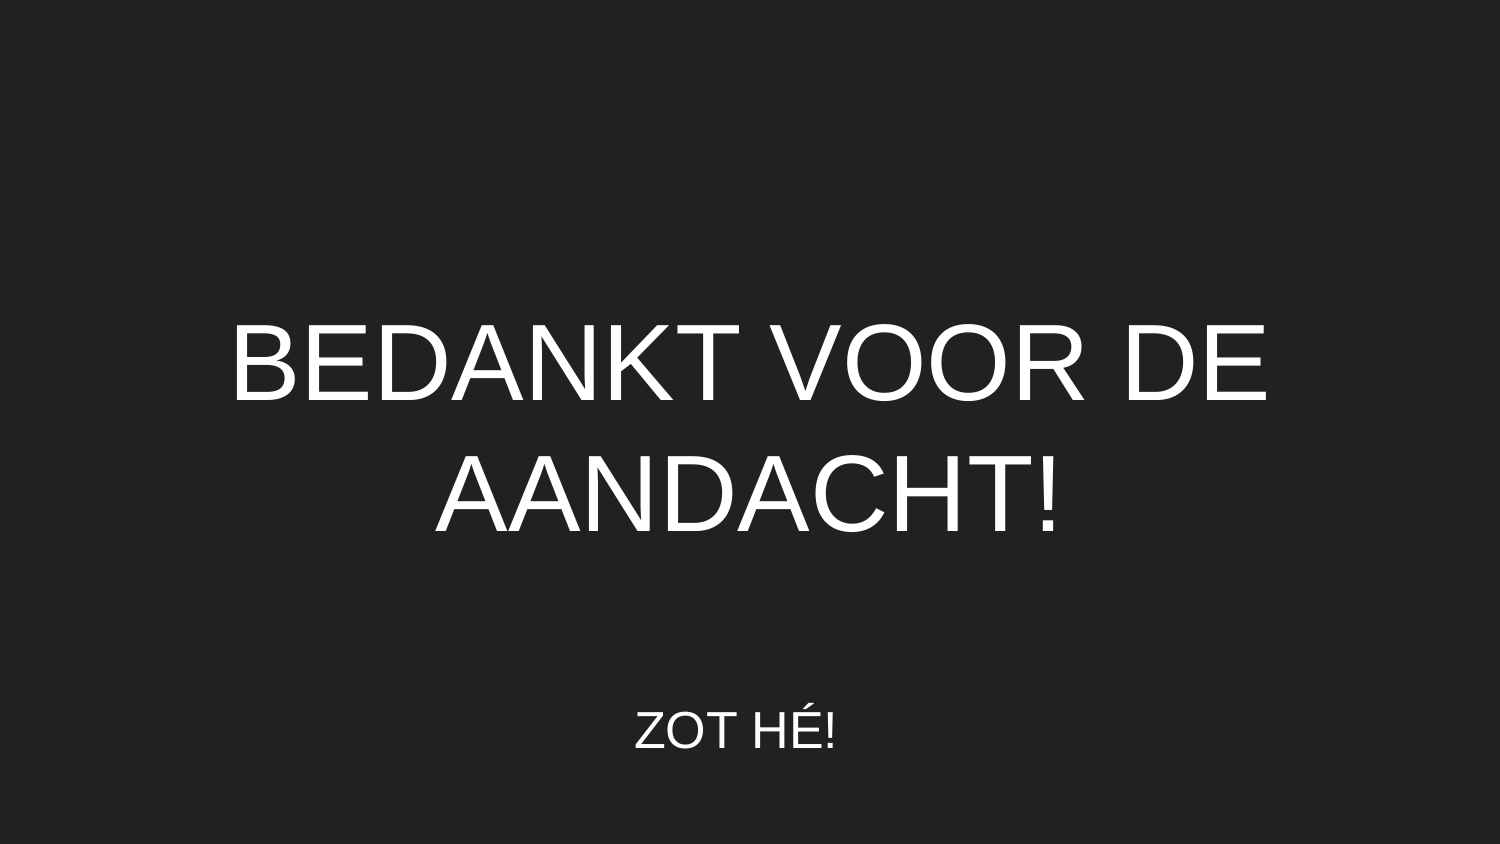

BEDANKT VOOR DE AANDACHT!
# ZOT HÉ!